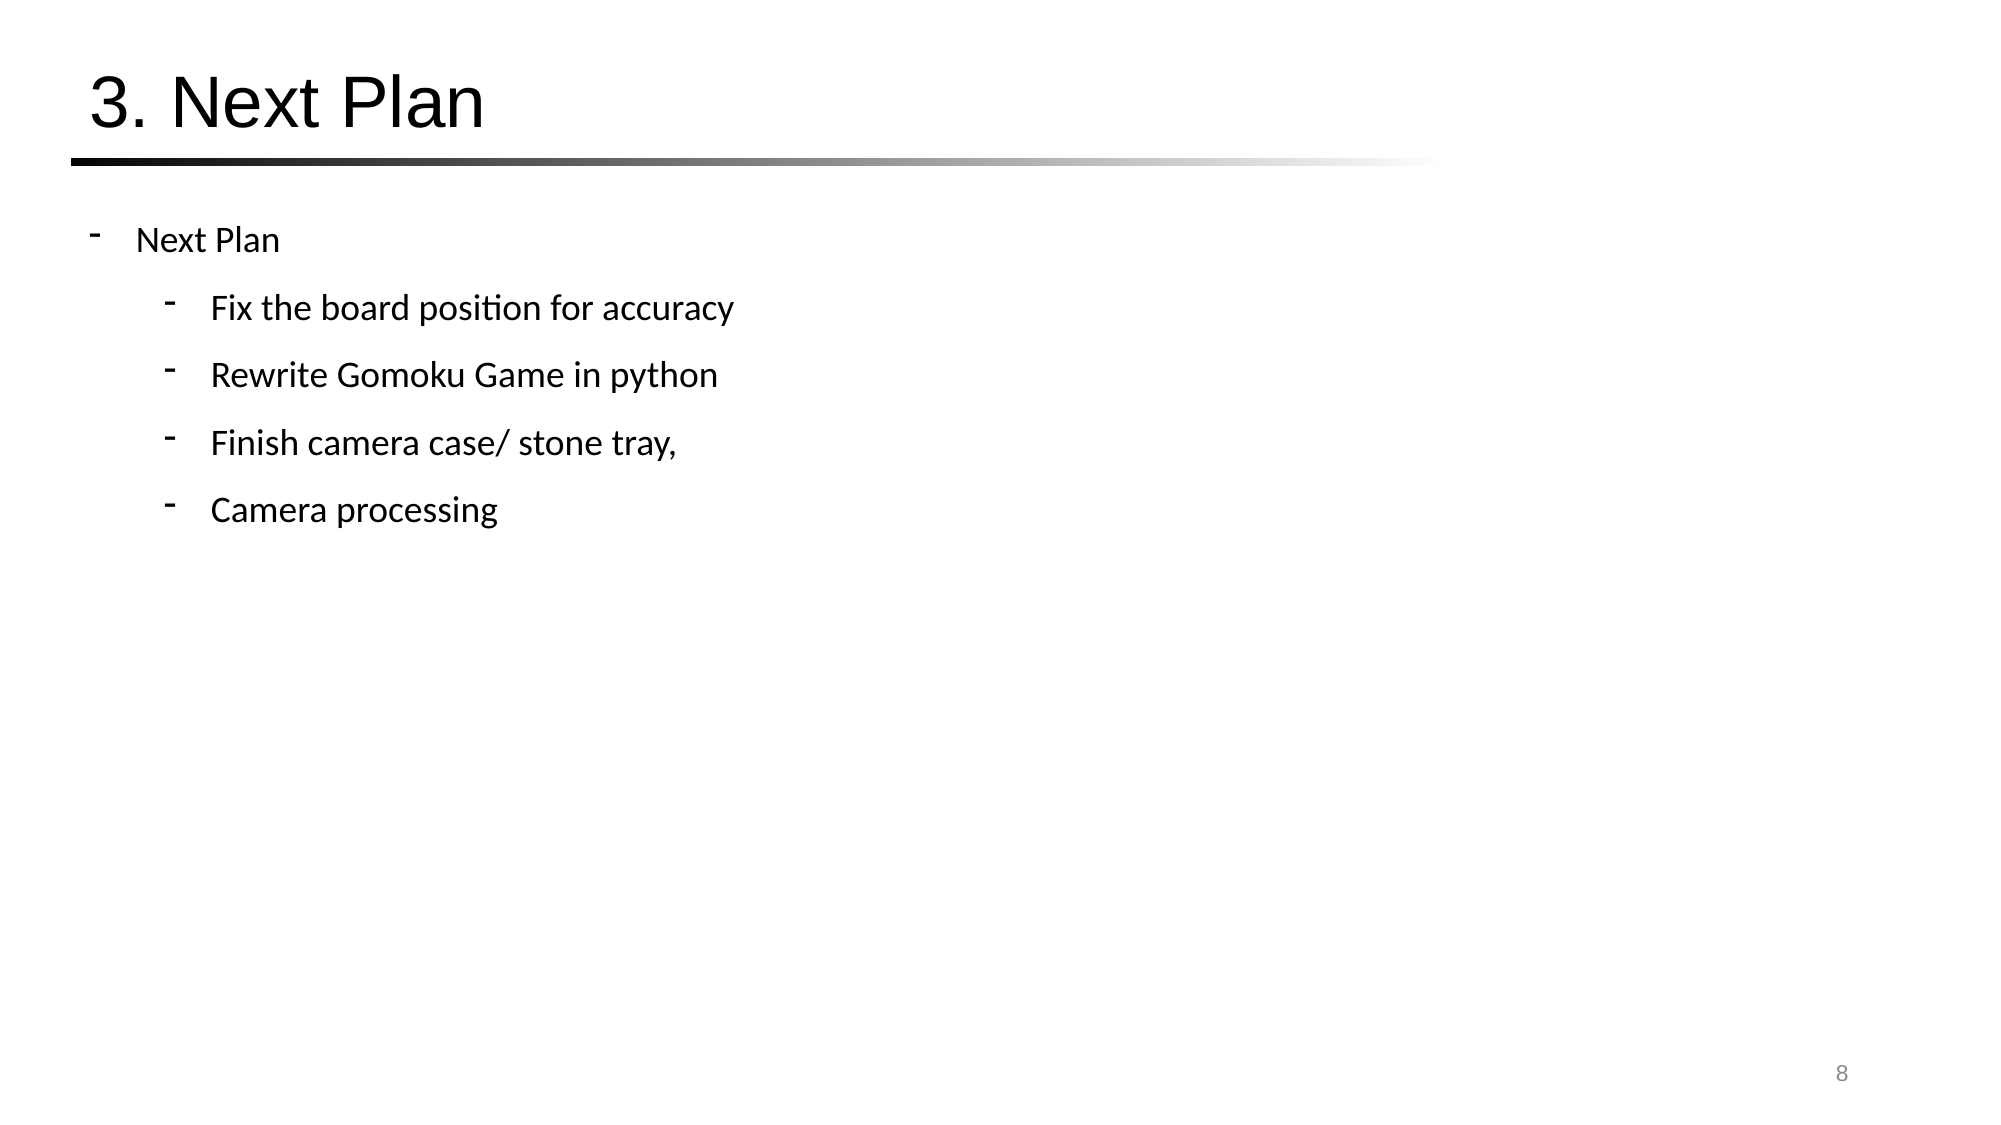

# 3. Next Plan
Next Plan
Fix the board position for accuracy
Rewrite Gomoku Game in python
Finish camera case/ stone tray,
Camera processing
8